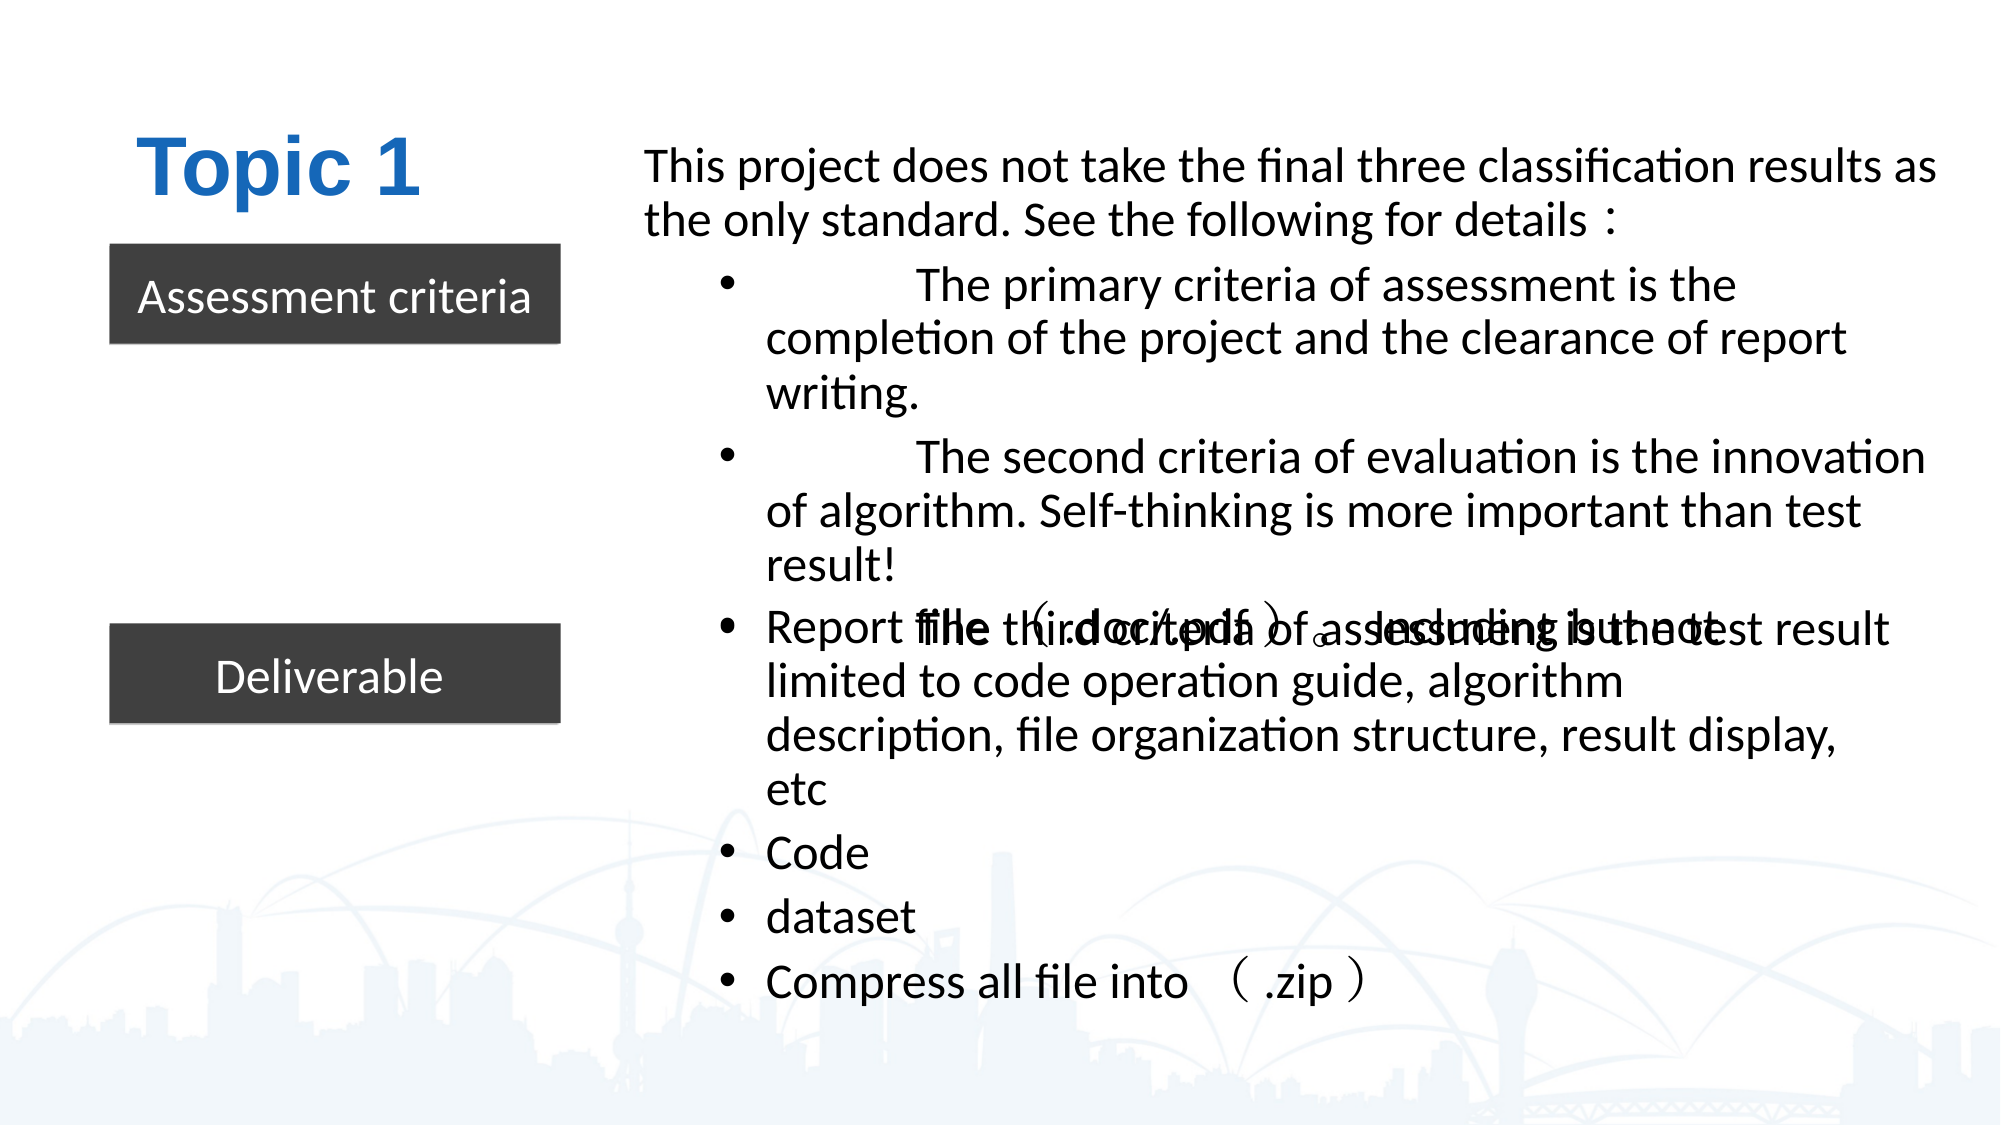

Topic 1
This project does not take the final three classification results as the only standard. See the following for details：
	The primary criteria of assessment is the completion of the project and the clearance of report writing.
	The second criteria of evaluation is the innovation of algorithm. Self-thinking is more important than test result!
	The third criteria of assessment is the test result
Assessment criteria
Report fille（.doc/.pdf）。Including but not limited to code operation guide, algorithm description, file organization structure, result display, etc
Code
dataset
Compress all file into（.zip）
Deliverable